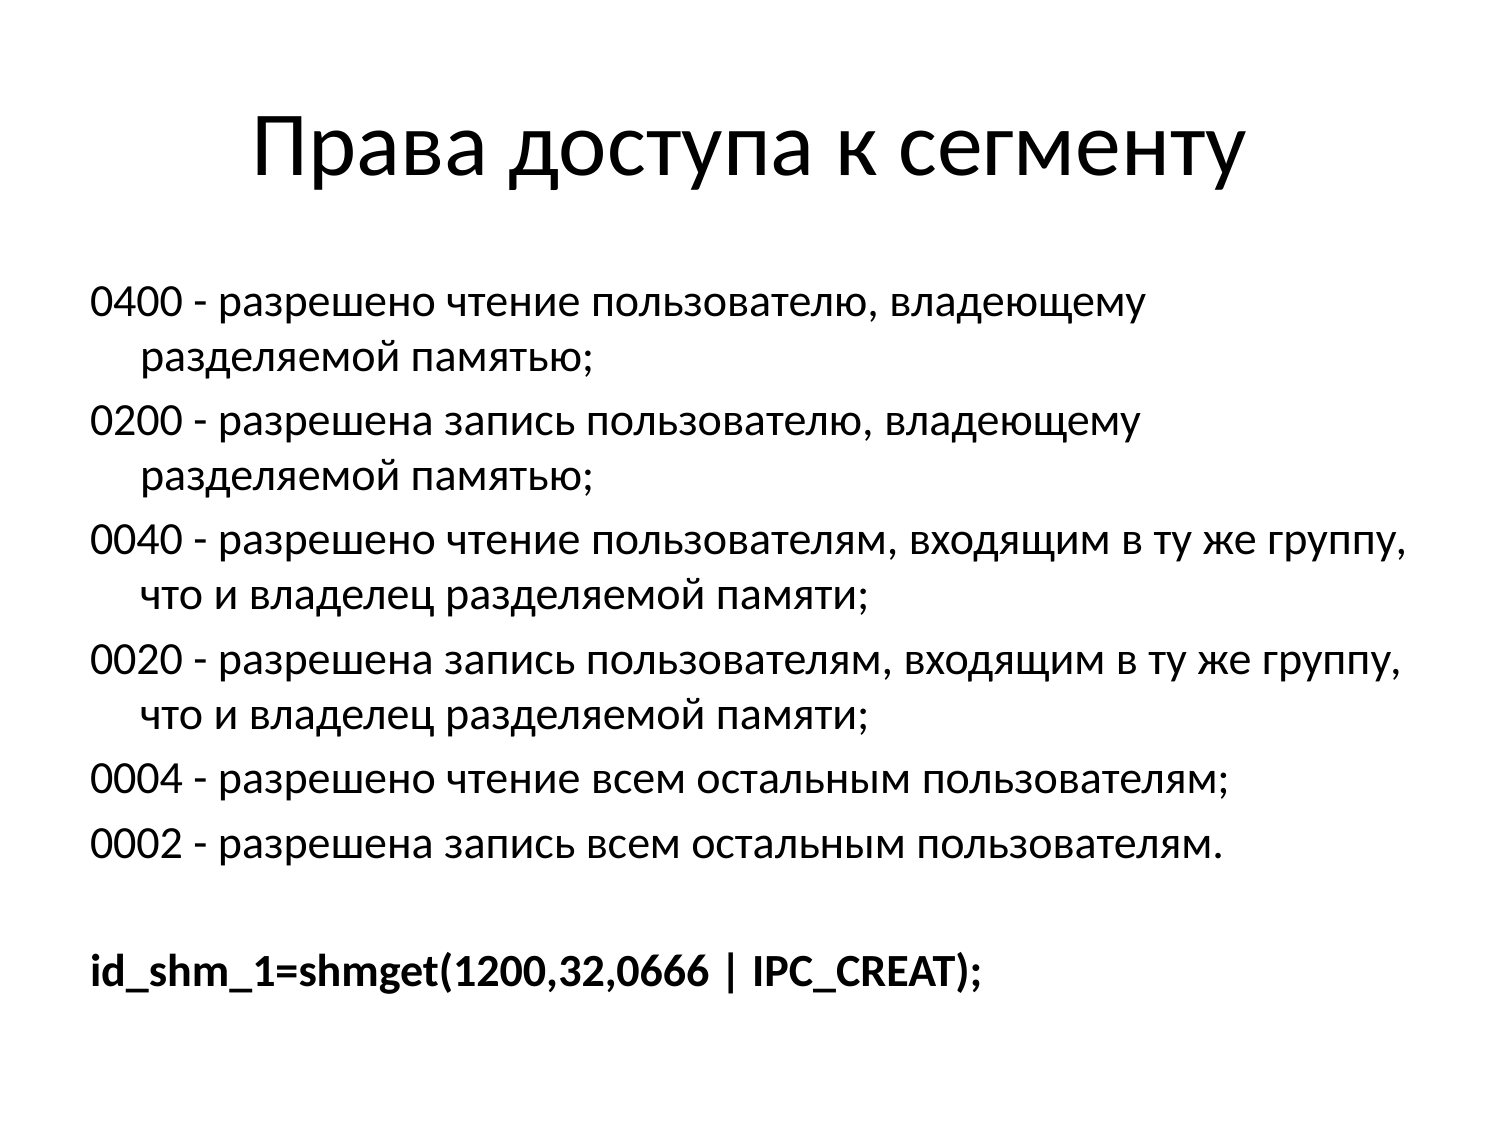

# Права доступа к сегменту
0400 - разрешено чтение пользователю, владеющему разделяемой памятью;
0200 - разрешена запись пользователю, владеющему разделяемой памятью;
0040 - разрешено чтение пользователям, входящим в ту же группу, что и владелец разделяемой памяти;
0020 - разрешена запись пользователям, входящим в ту же группу, что и владелец разделяемой памяти;
0004 - разрешено чтение всем остальным пользователям;
0002 - разрешена запись всем остальным пользователям.

id_shm_1=shmget(1200,32,0666 | IPC_CREAT);